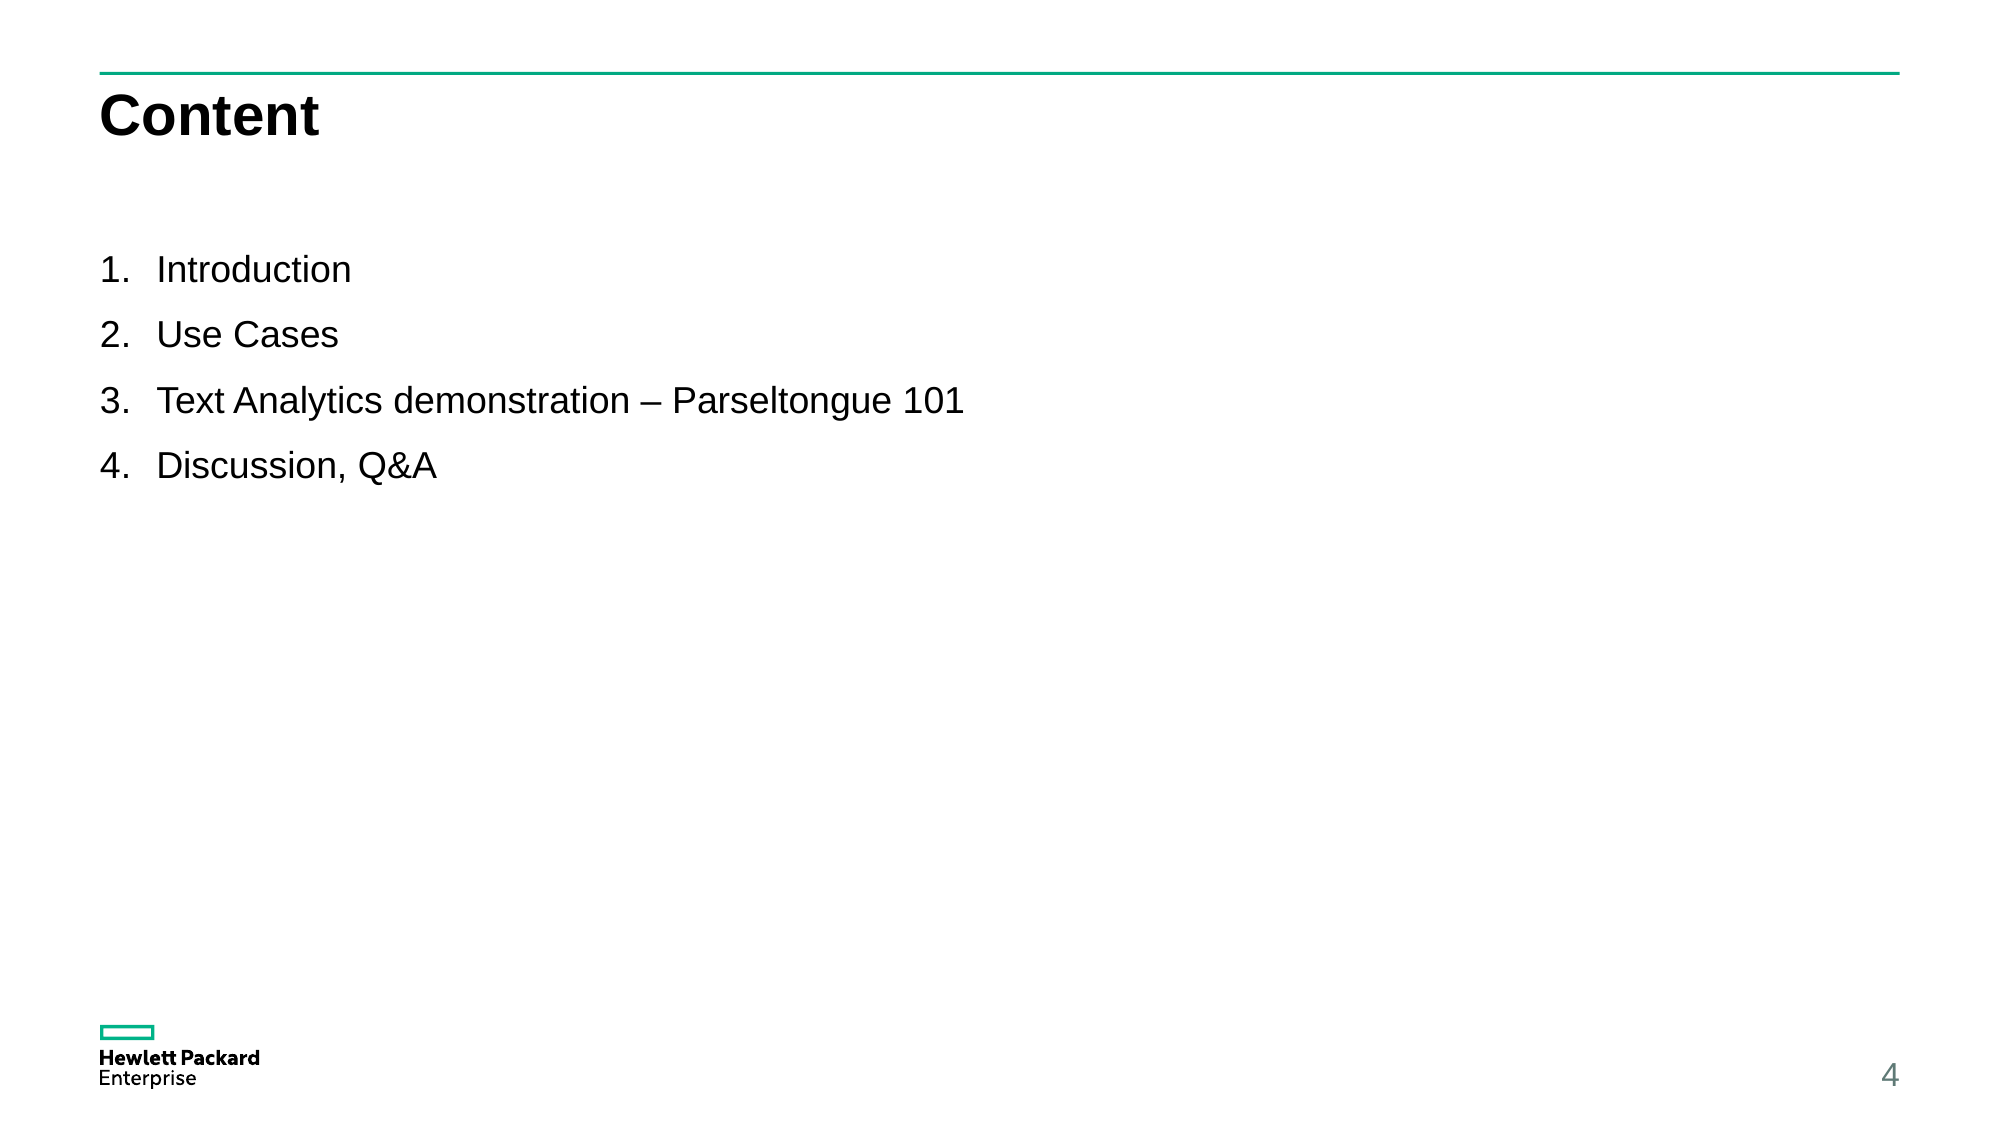

# Content
Introduction
Use Cases
Text Analytics demonstration – Parseltongue 101
Discussion, Q&A
4